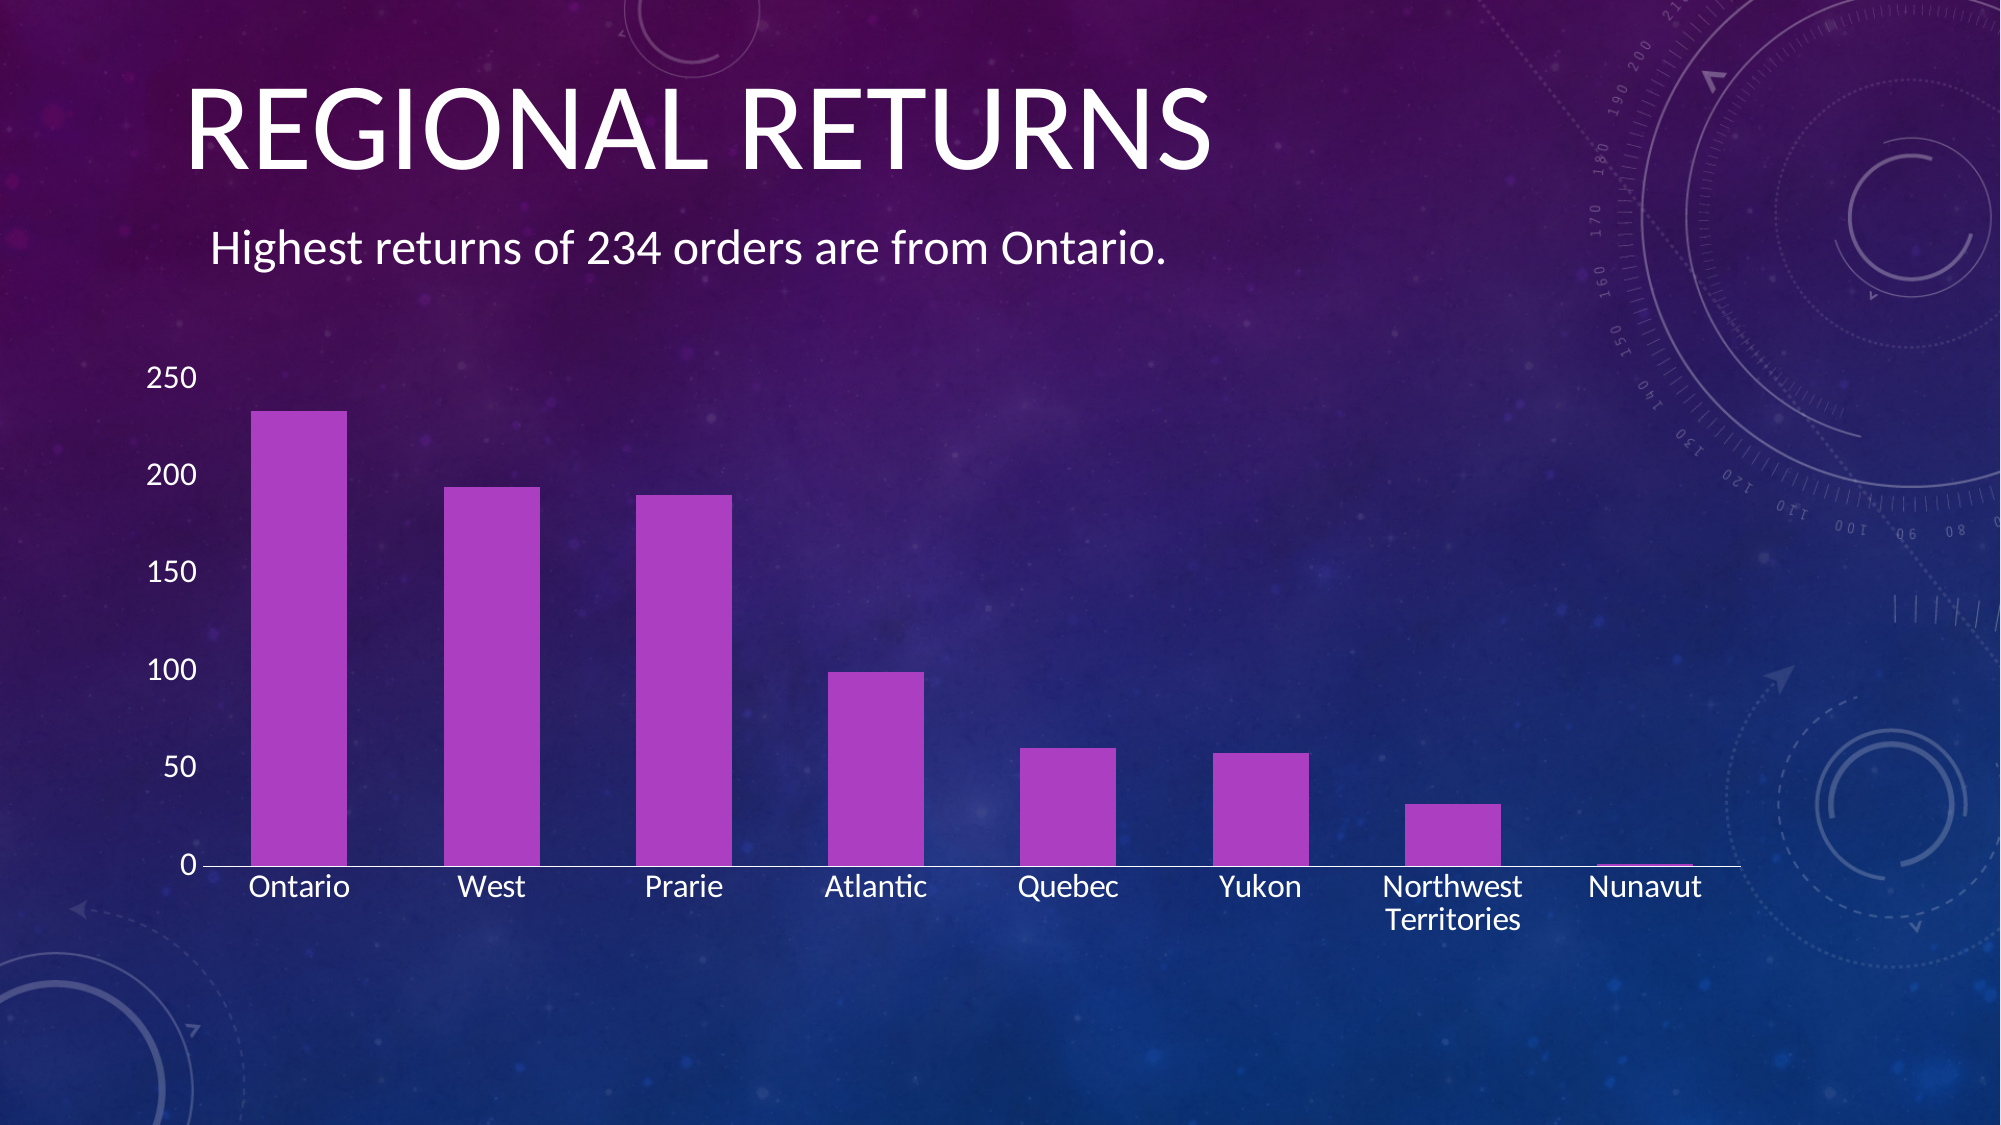

# Regional Returns
Highest returns of 234 orders are from Ontario.

### Chart

| Category | Returned |
|---|---|
| Ontario | 234.0 |
| West | 195.0 |
| Prarie | 191.0 |
| Atlantic | 100.0 |
| Quebec | 61.0 |
| Yukon | 58.0 |
| Northwest Territories | 32.0 |
| Nunavut | 1.0 |